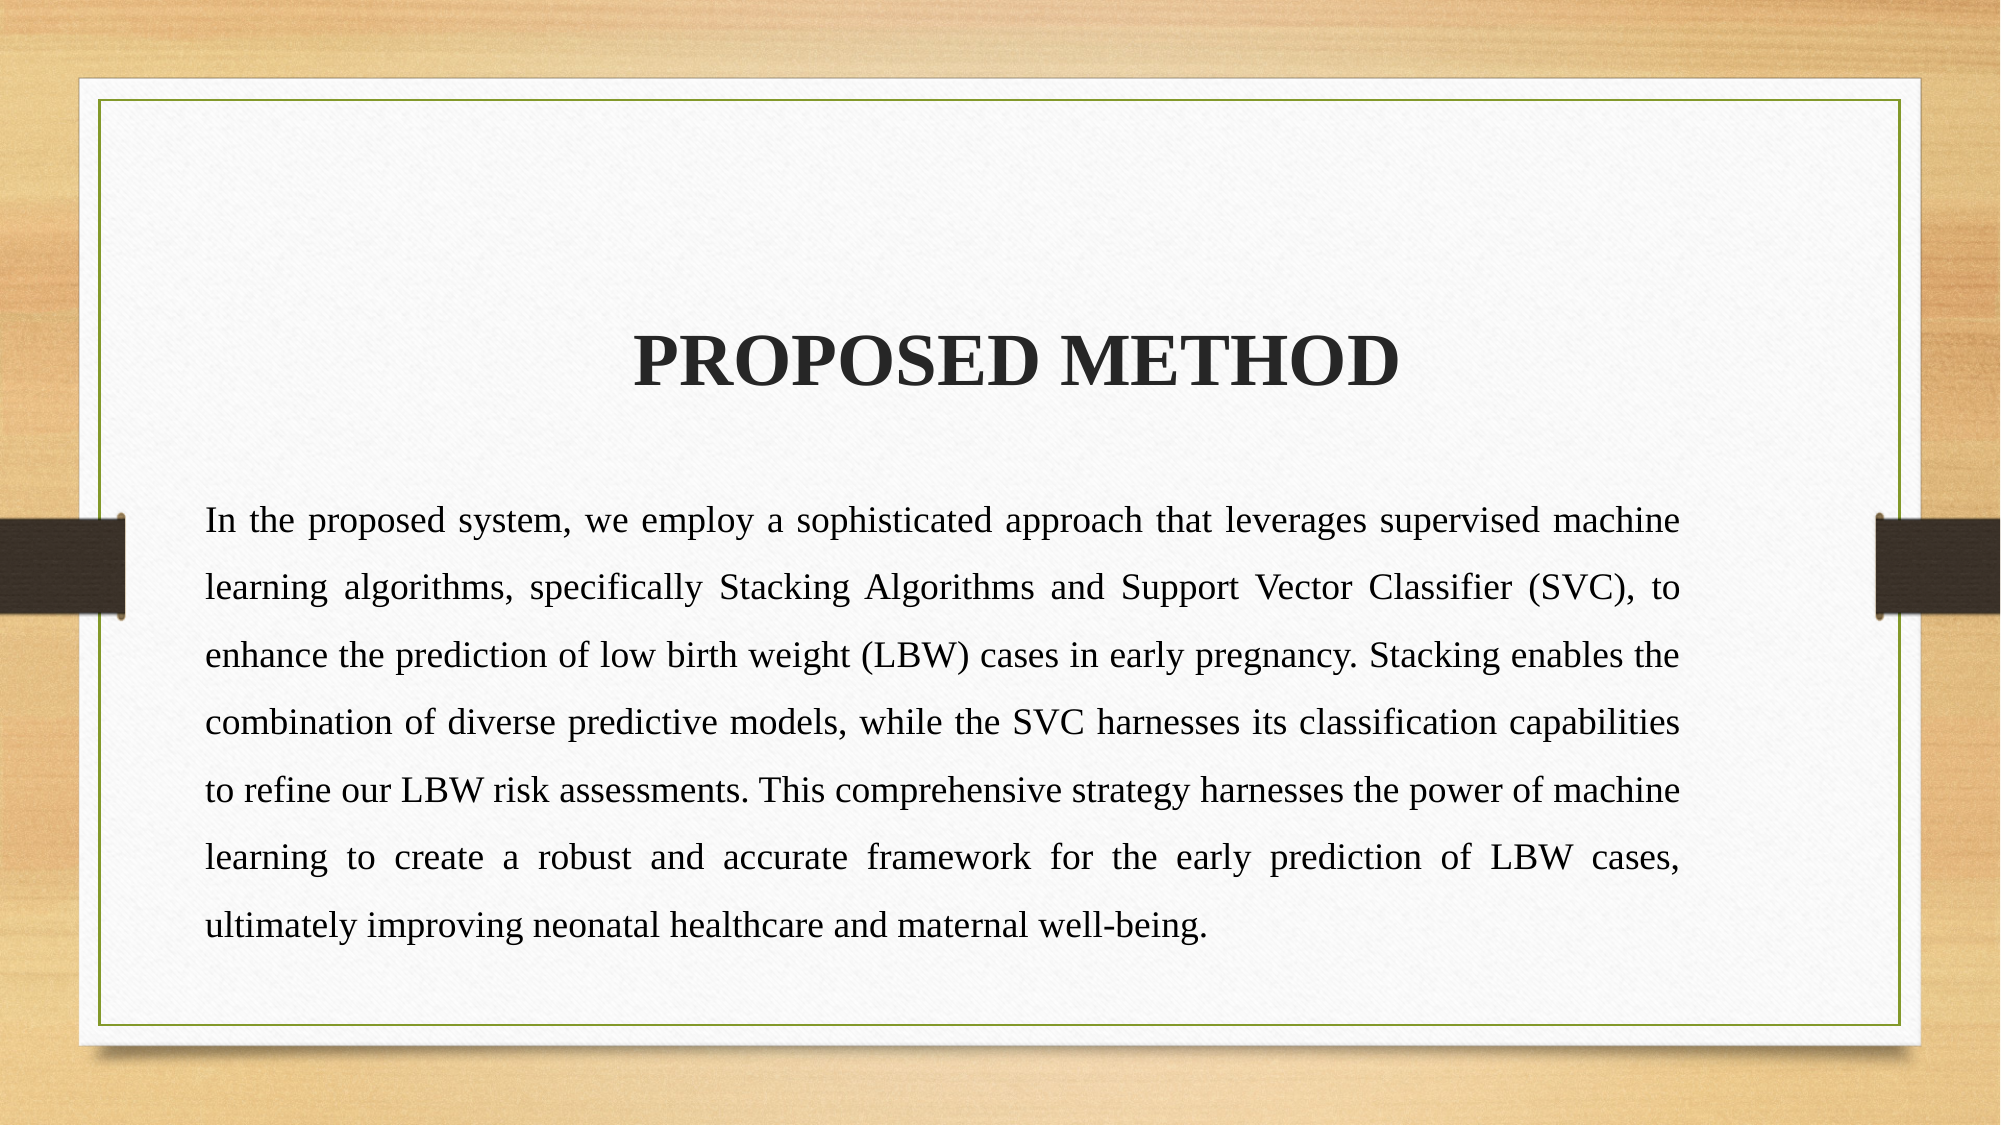

PROPOSED METHOD
In the proposed system, we employ a sophisticated approach that leverages supervised machine learning algorithms, specifically Stacking Algorithms and Support Vector Classifier (SVC), to enhance the prediction of low birth weight (LBW) cases in early pregnancy. Stacking enables the combination of diverse predictive models, while the SVC harnesses its classification capabilities to refine our LBW risk assessments. This comprehensive strategy harnesses the power of machine learning to create a robust and accurate framework for the early prediction of LBW cases, ultimately improving neonatal healthcare and maternal well-being.